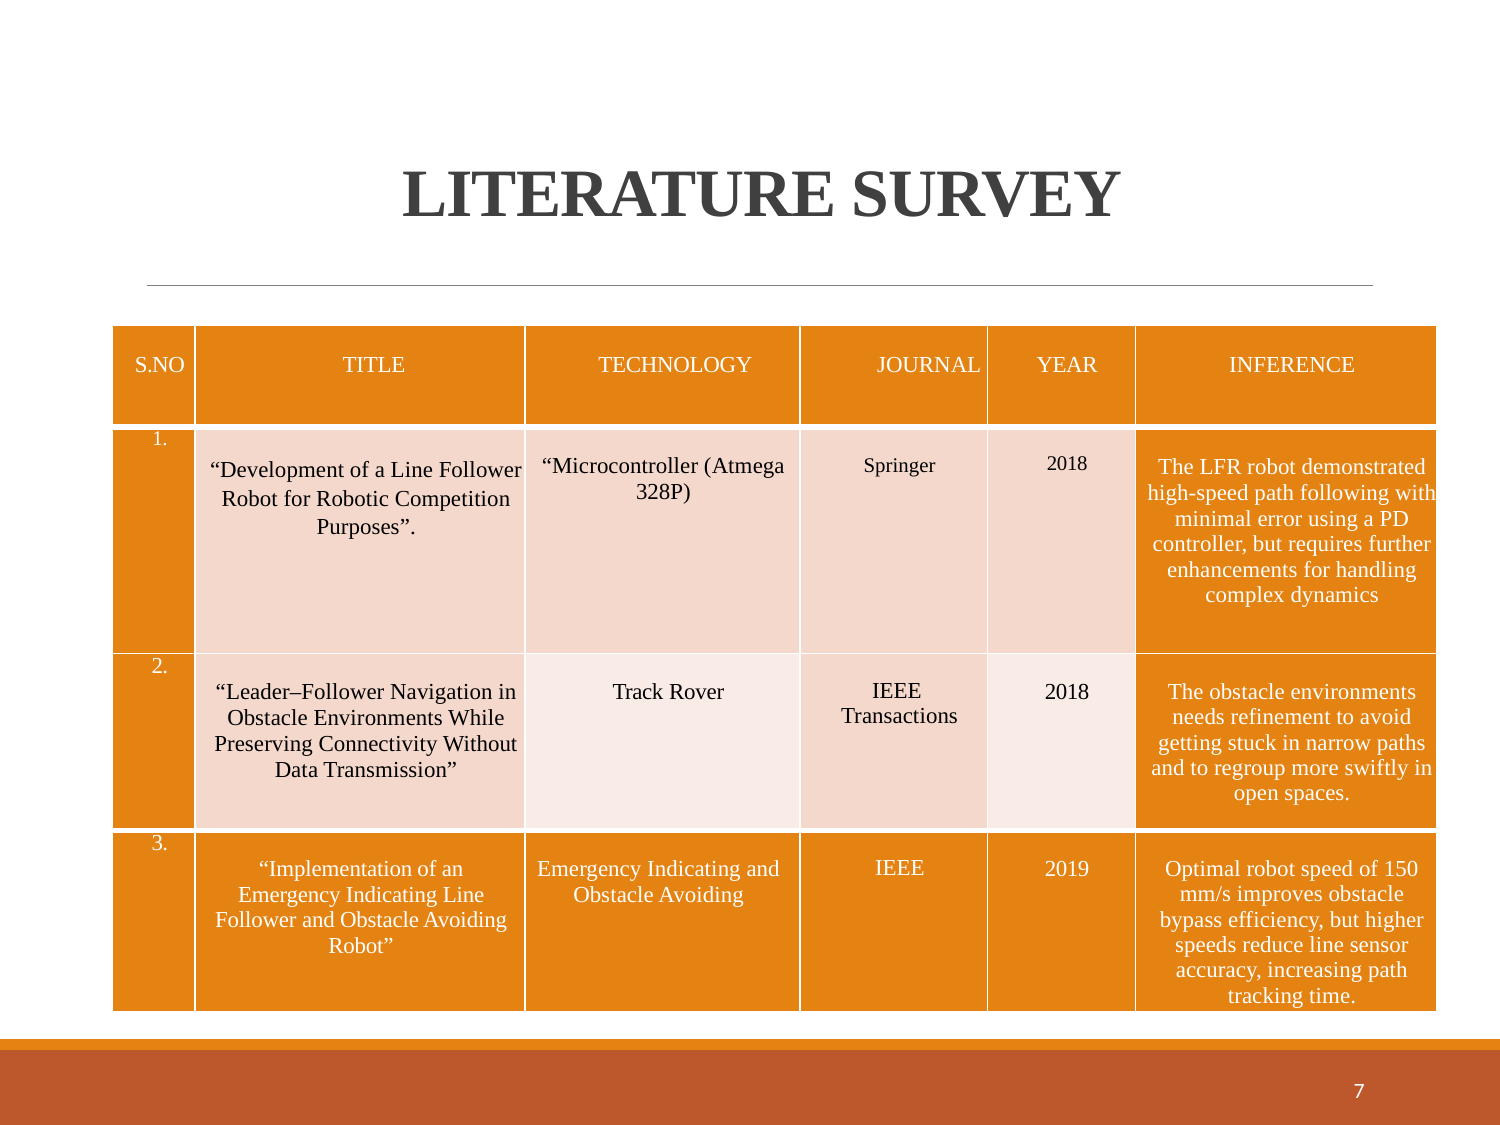

# LITERATURE SURVEY
| S.NO | TITLE | TECHNOLOGY | JOURNAL | YEAR | INFERENCE |
| --- | --- | --- | --- | --- | --- |
| 1. | “Development of a Line Follower Robot for Robotic Competition Purposes”. | “Microcontroller (Atmega 328P) | Springer | 2018 | The LFR robot demonstrated high-speed path following with minimal error using a PD controller, but requires further enhancements for handling complex dynamics |
| 2. | “Leader–Follower Navigation in Obstacle Environments While Preserving Connectivity Without Data Transmission” | Track Rover | IEEE Transactions | 2018 | The obstacle environments needs refinement to avoid getting stuck in narrow paths and to regroup more swiftly in open spaces. |
| 3. | “Implementation of an Emergency Indicating Line Follower and Obstacle Avoiding Robot” | Emergency Indicating and Obstacle Avoiding | IEEE | 2019 | Optimal robot speed of 150 mm/s improves obstacle bypass efficiency, but higher speeds reduce line sensor accuracy, increasing path tracking time. |
7